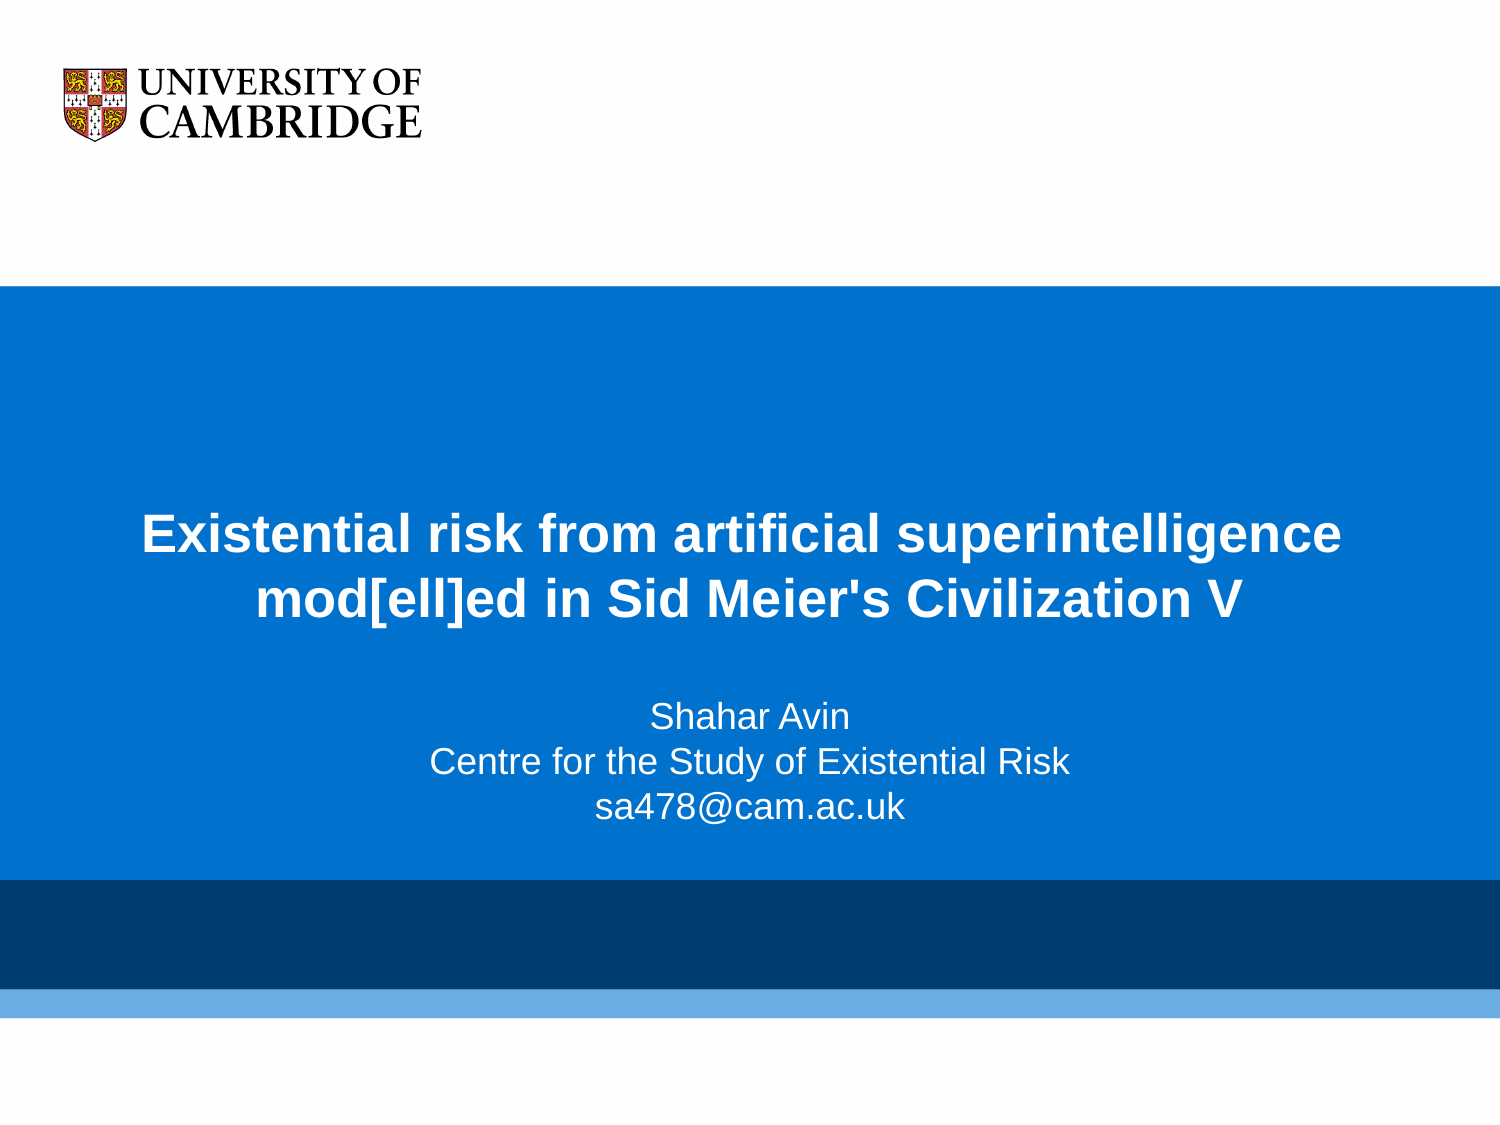

Existential risk from artificial superintelligence
mod[ell]ed in Sid Meier's Civilization V
Shahar Avin
Centre for the Study of Existential Risk
sa478@cam.ac.uk